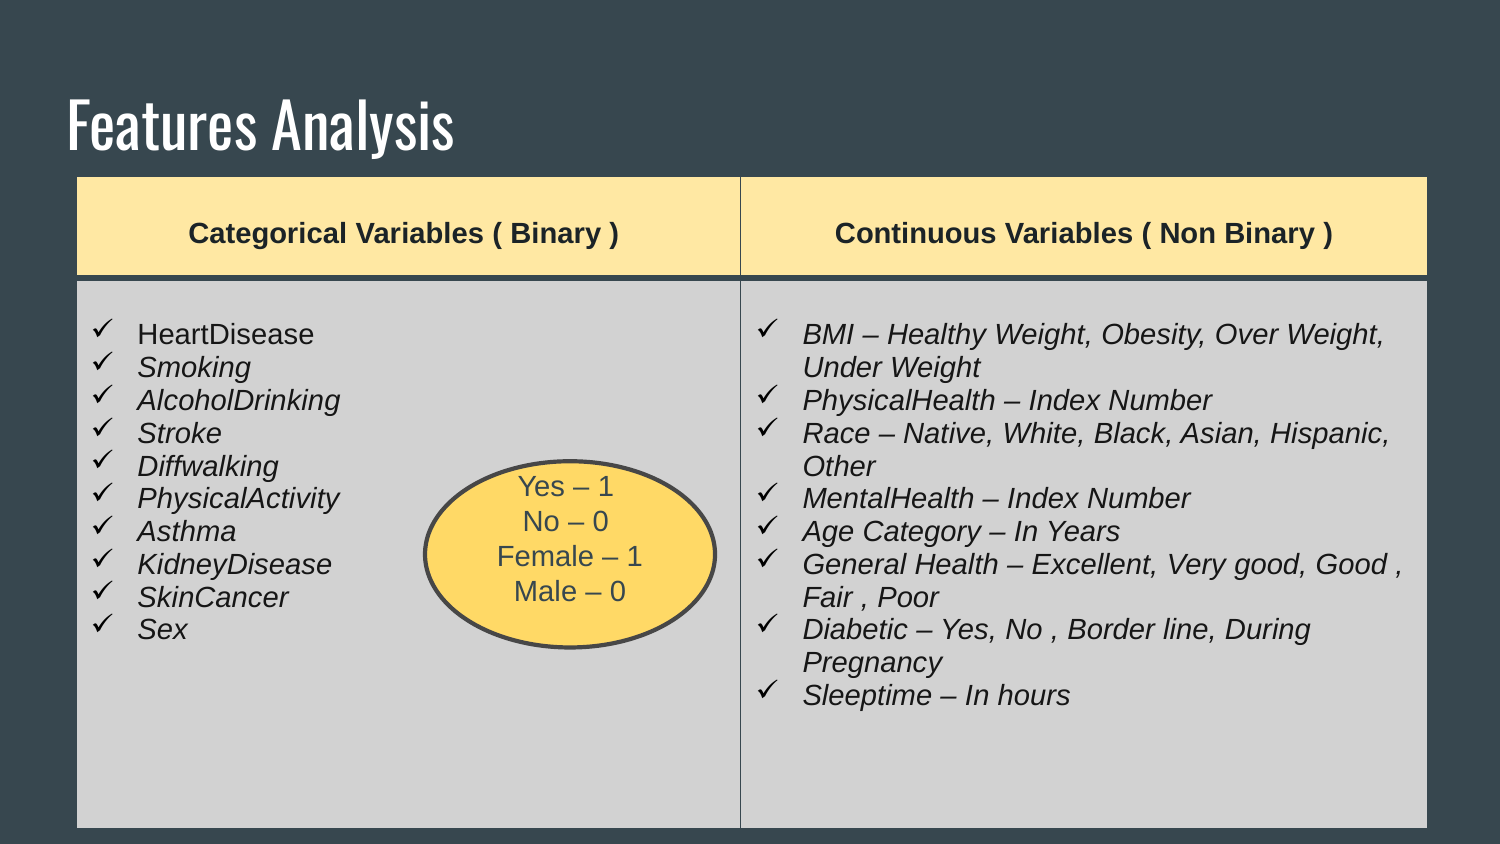

# Features Analysis
| Categorical Variables ( Binary ) | Continuous Variables ( Non Binary ) |
| --- | --- |
| HeartDisease Smoking AlcoholDrinking Stroke Diffwalking PhysicalActivity Asthma KidneyDisease SkinCancer Sex | BMI – Healthy Weight, Obesity, Over Weight, Under Weight PhysicalHealth – Index Number Race – Native, White, Black, Asian, Hispanic, Other MentalHealth – Index Number Age Category – In Years General Health – Excellent, Very good, Good , Fair , Poor Diabetic – Yes, No , Border line, During Pregnancy Sleeptime – In hours |

Yes – 1
No – 0
Female – 1
Male – 0